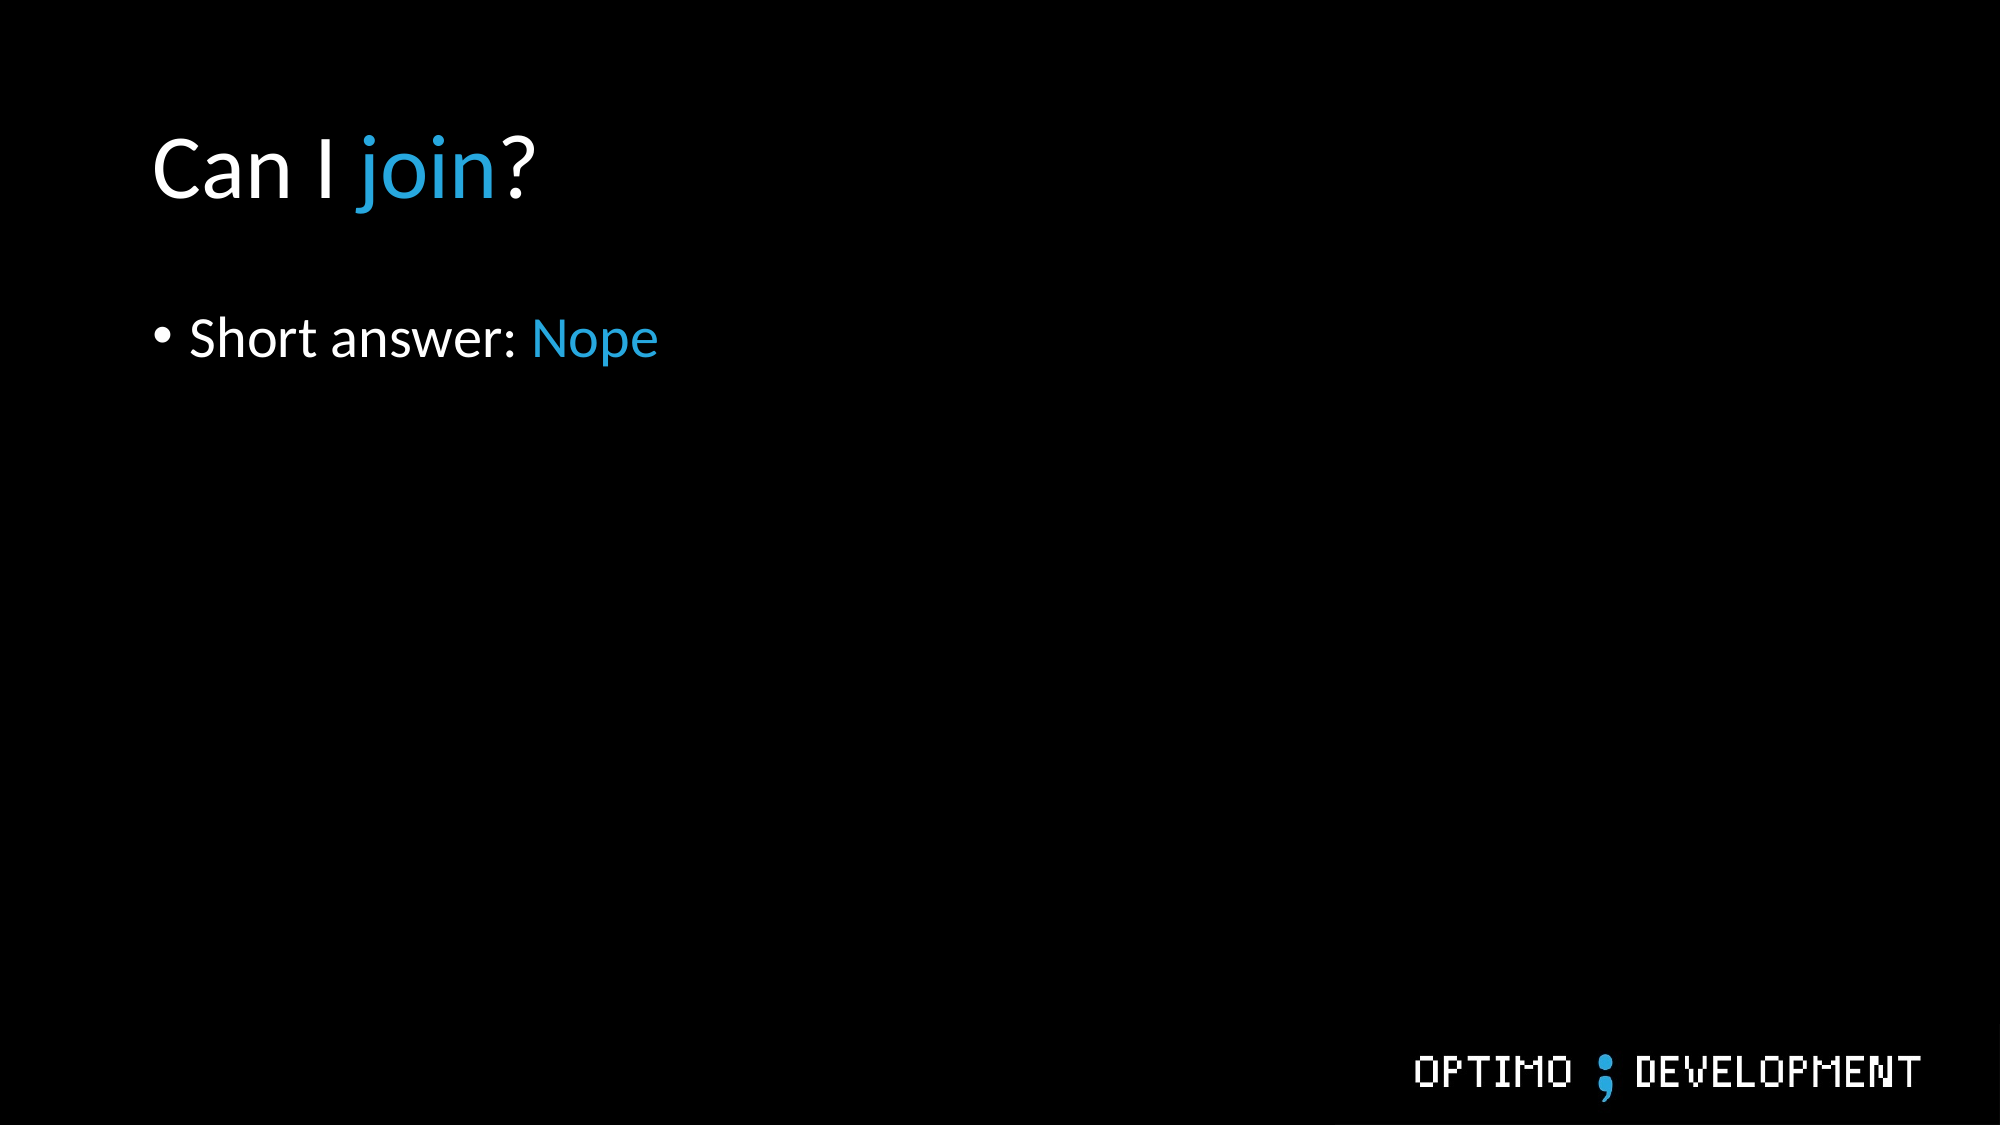

# Can I join?
Short answer: Nope